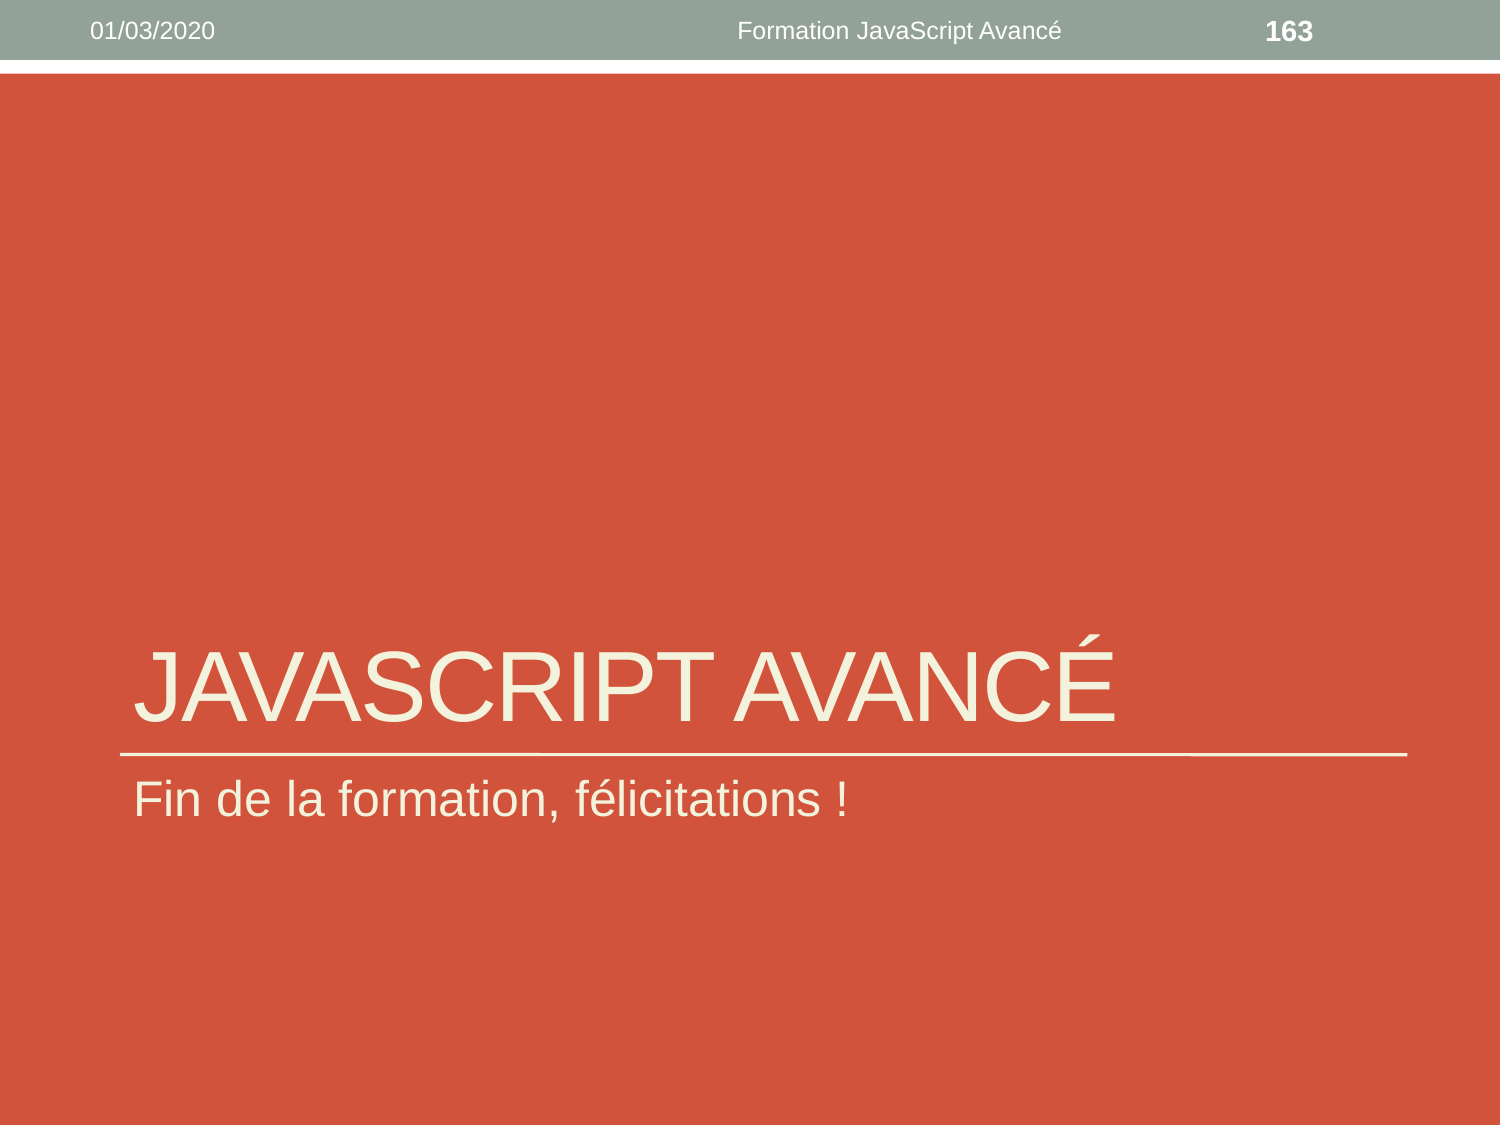

01/03/2020
Formation JavaScript Avancé
163
# Javascript Avancé
Fin de la formation, félicitations !